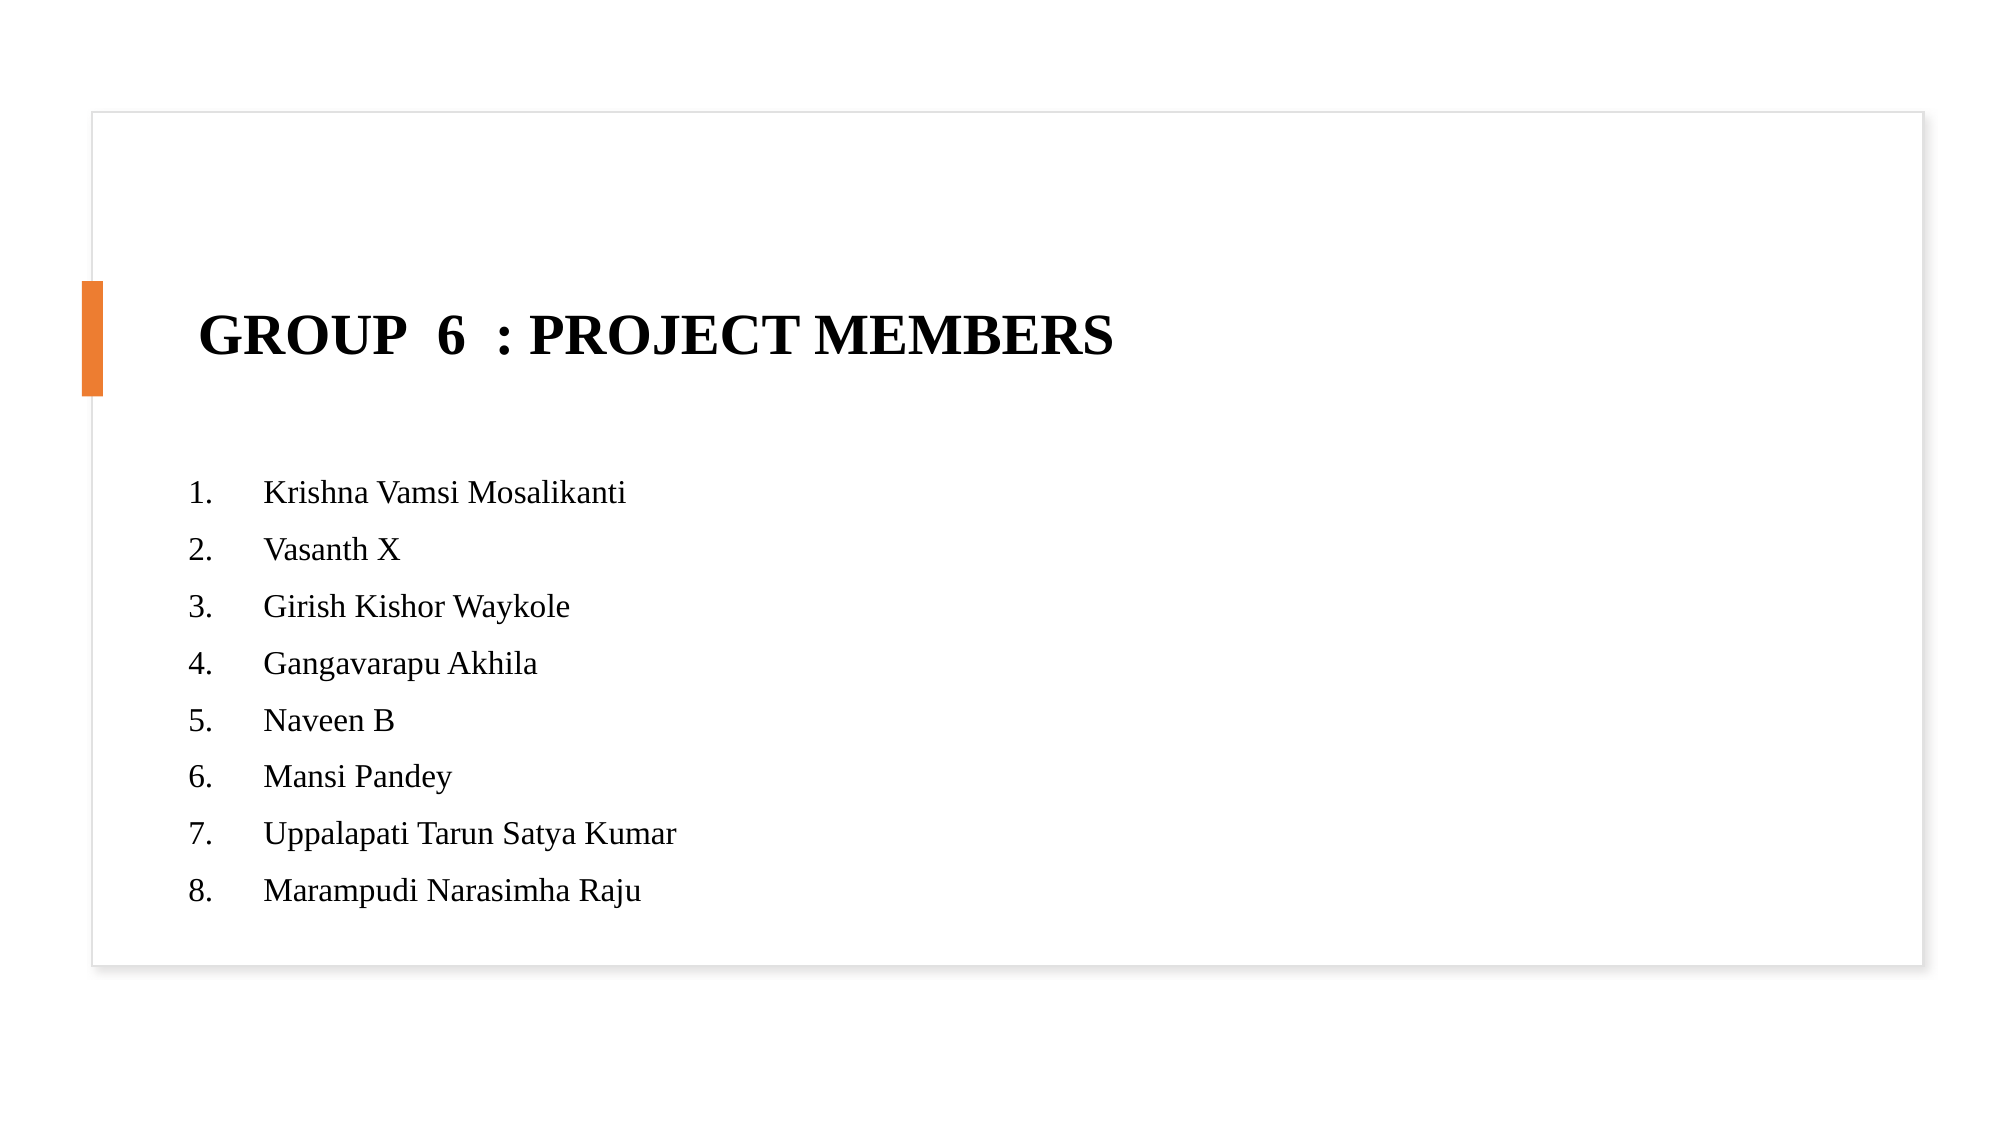

# GROUP  6  : PROJECT MEMBERS

Krishna Vamsi Mosalikanti
Vasanth X
Girish Kishor Waykole
Gangavarapu Akhila
Naveen B
Mansi Pandey
Uppalapati Tarun Satya Kumar
Marampudi Narasimha Raju